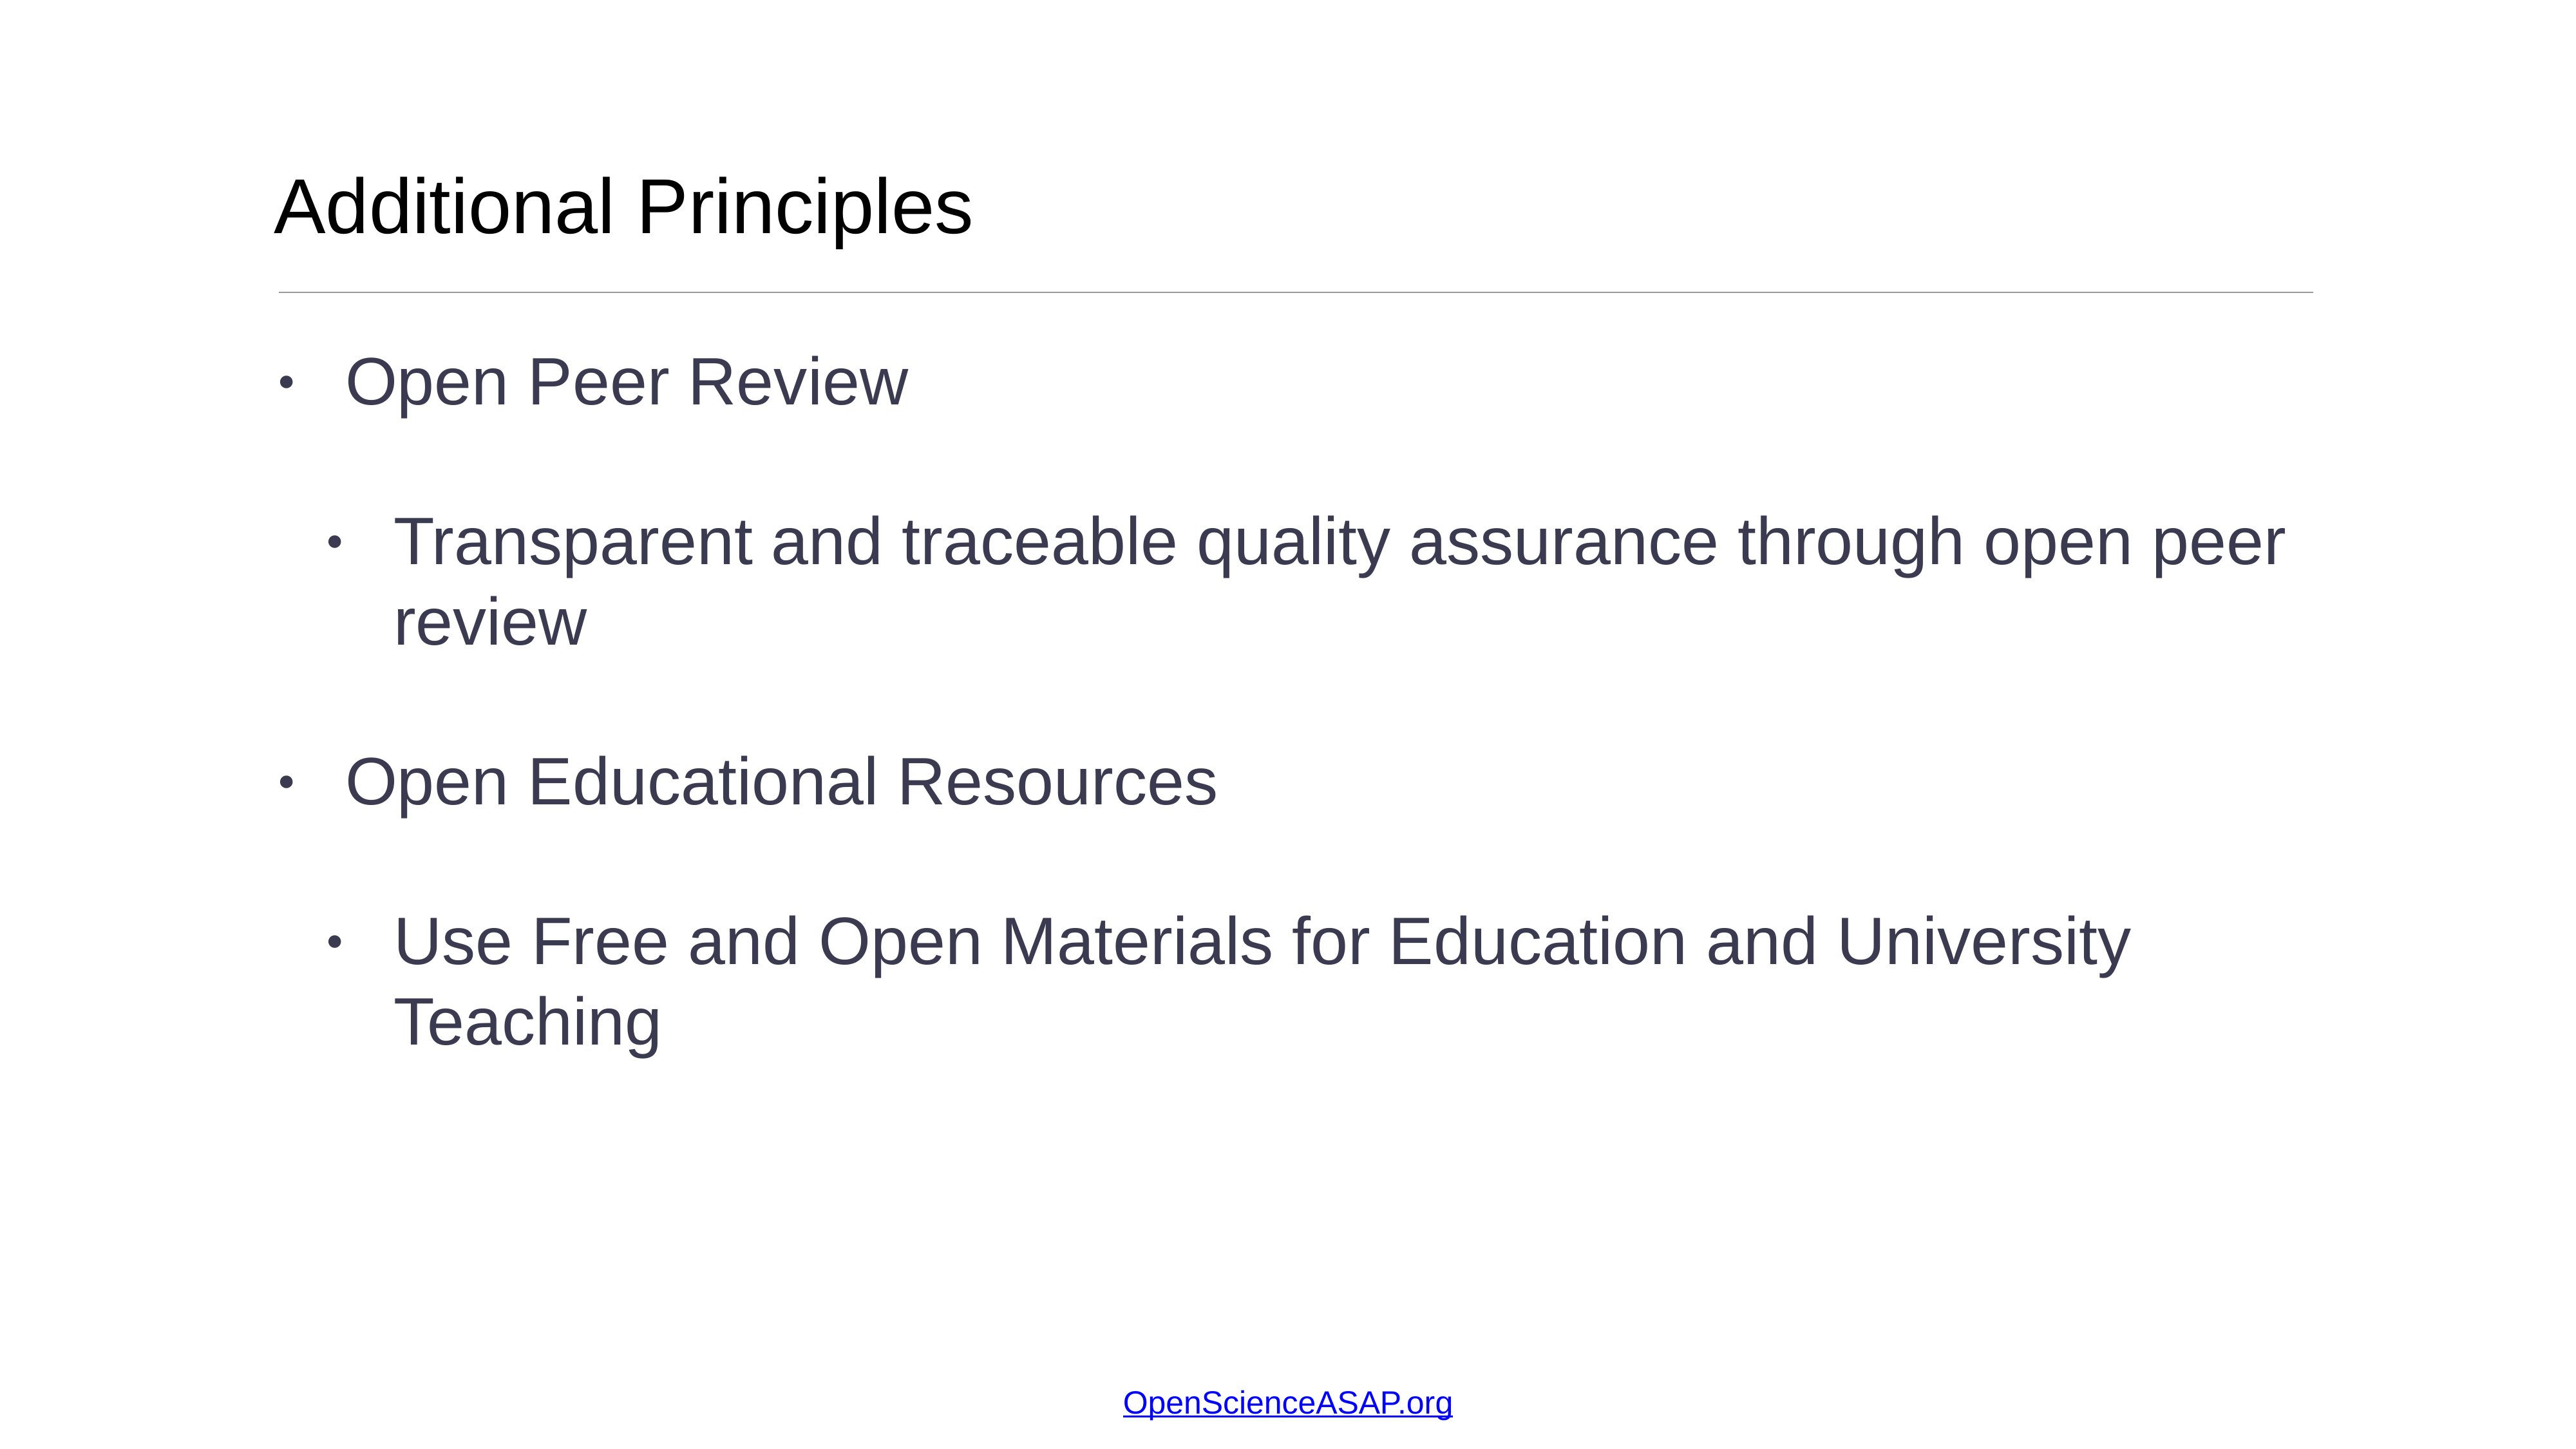

# Additional Principles
Open Peer Review
Transparent and traceable quality assurance through open peer review
Open Educational Resources
Use Free and Open Materials for Education and University Teaching
OpenScienceASAP.org